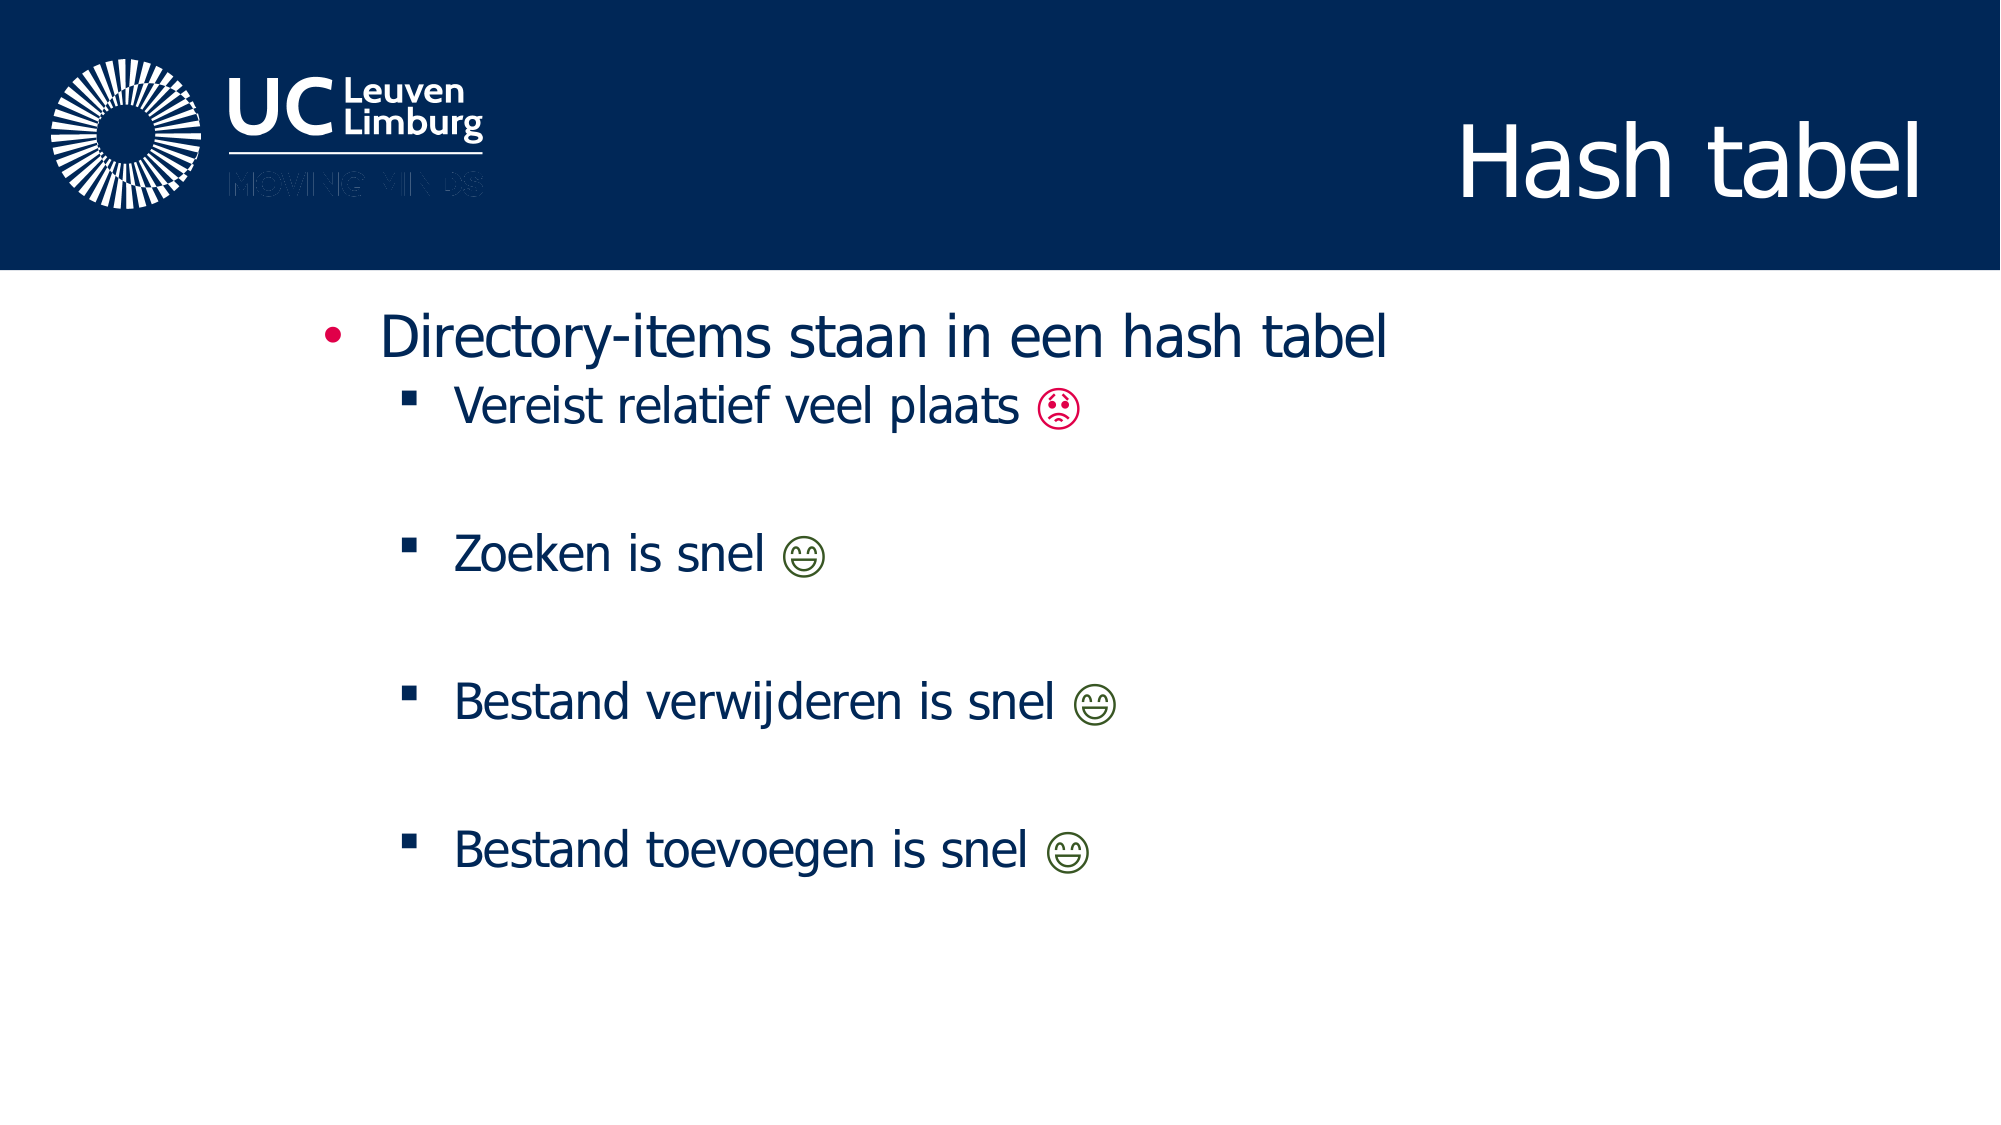

# Hash tabel
Directory-items staan in een hash tabel
Vereist relatief veel plaats 😟

Zoeken is snel 😄

Bestand verwijderen is snel 😄

Bestand toevoegen is snel 😄